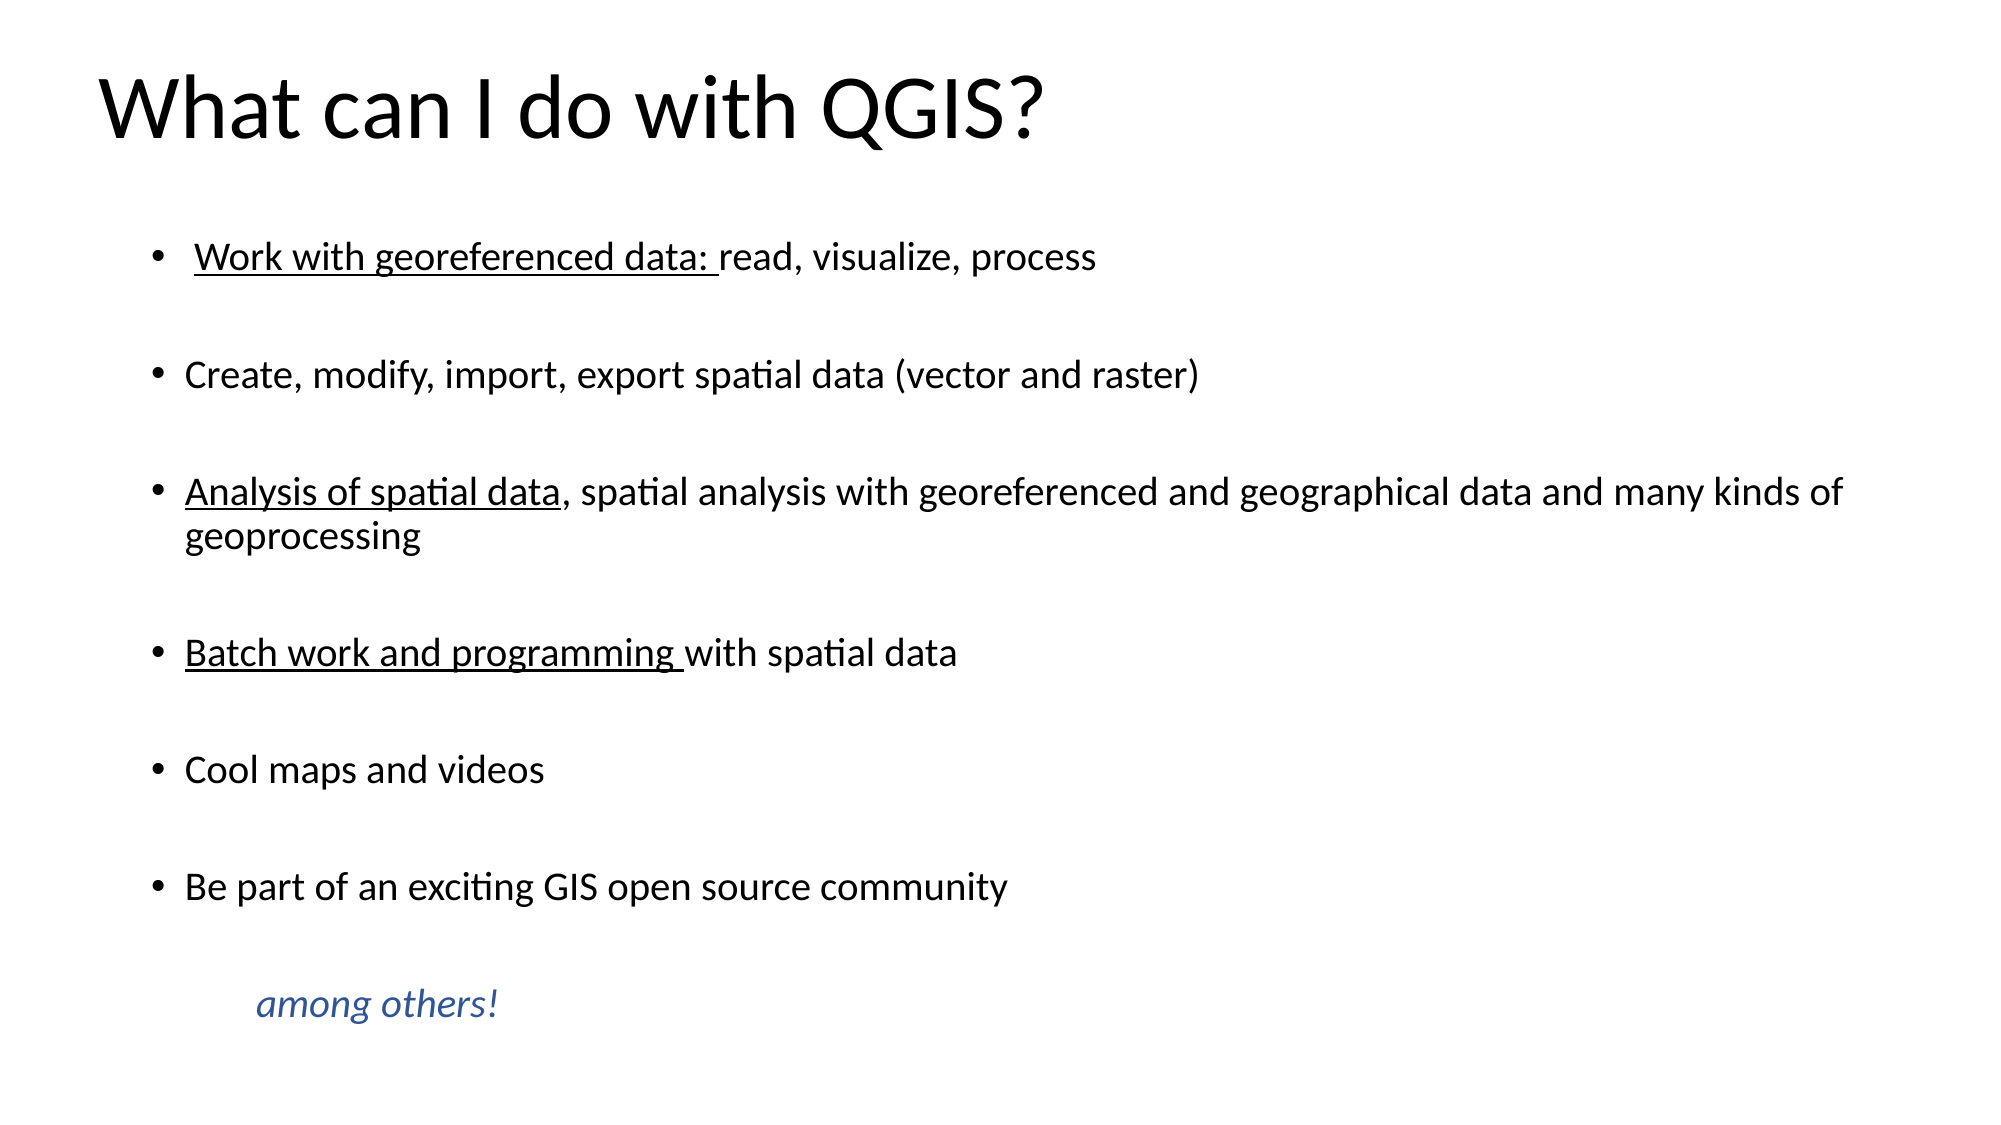

# What can I do with QGIS?
 Work with georeferenced data: read, visualize, process

Create, modify, import, export spatial data (vector and raster)

Analysis of spatial data, spatial analysis with georeferenced and geographical data and many kinds of geoprocessing

Batch work and programming with spatial data

Cool maps and videos

Be part of an exciting GIS open source community

	among others!